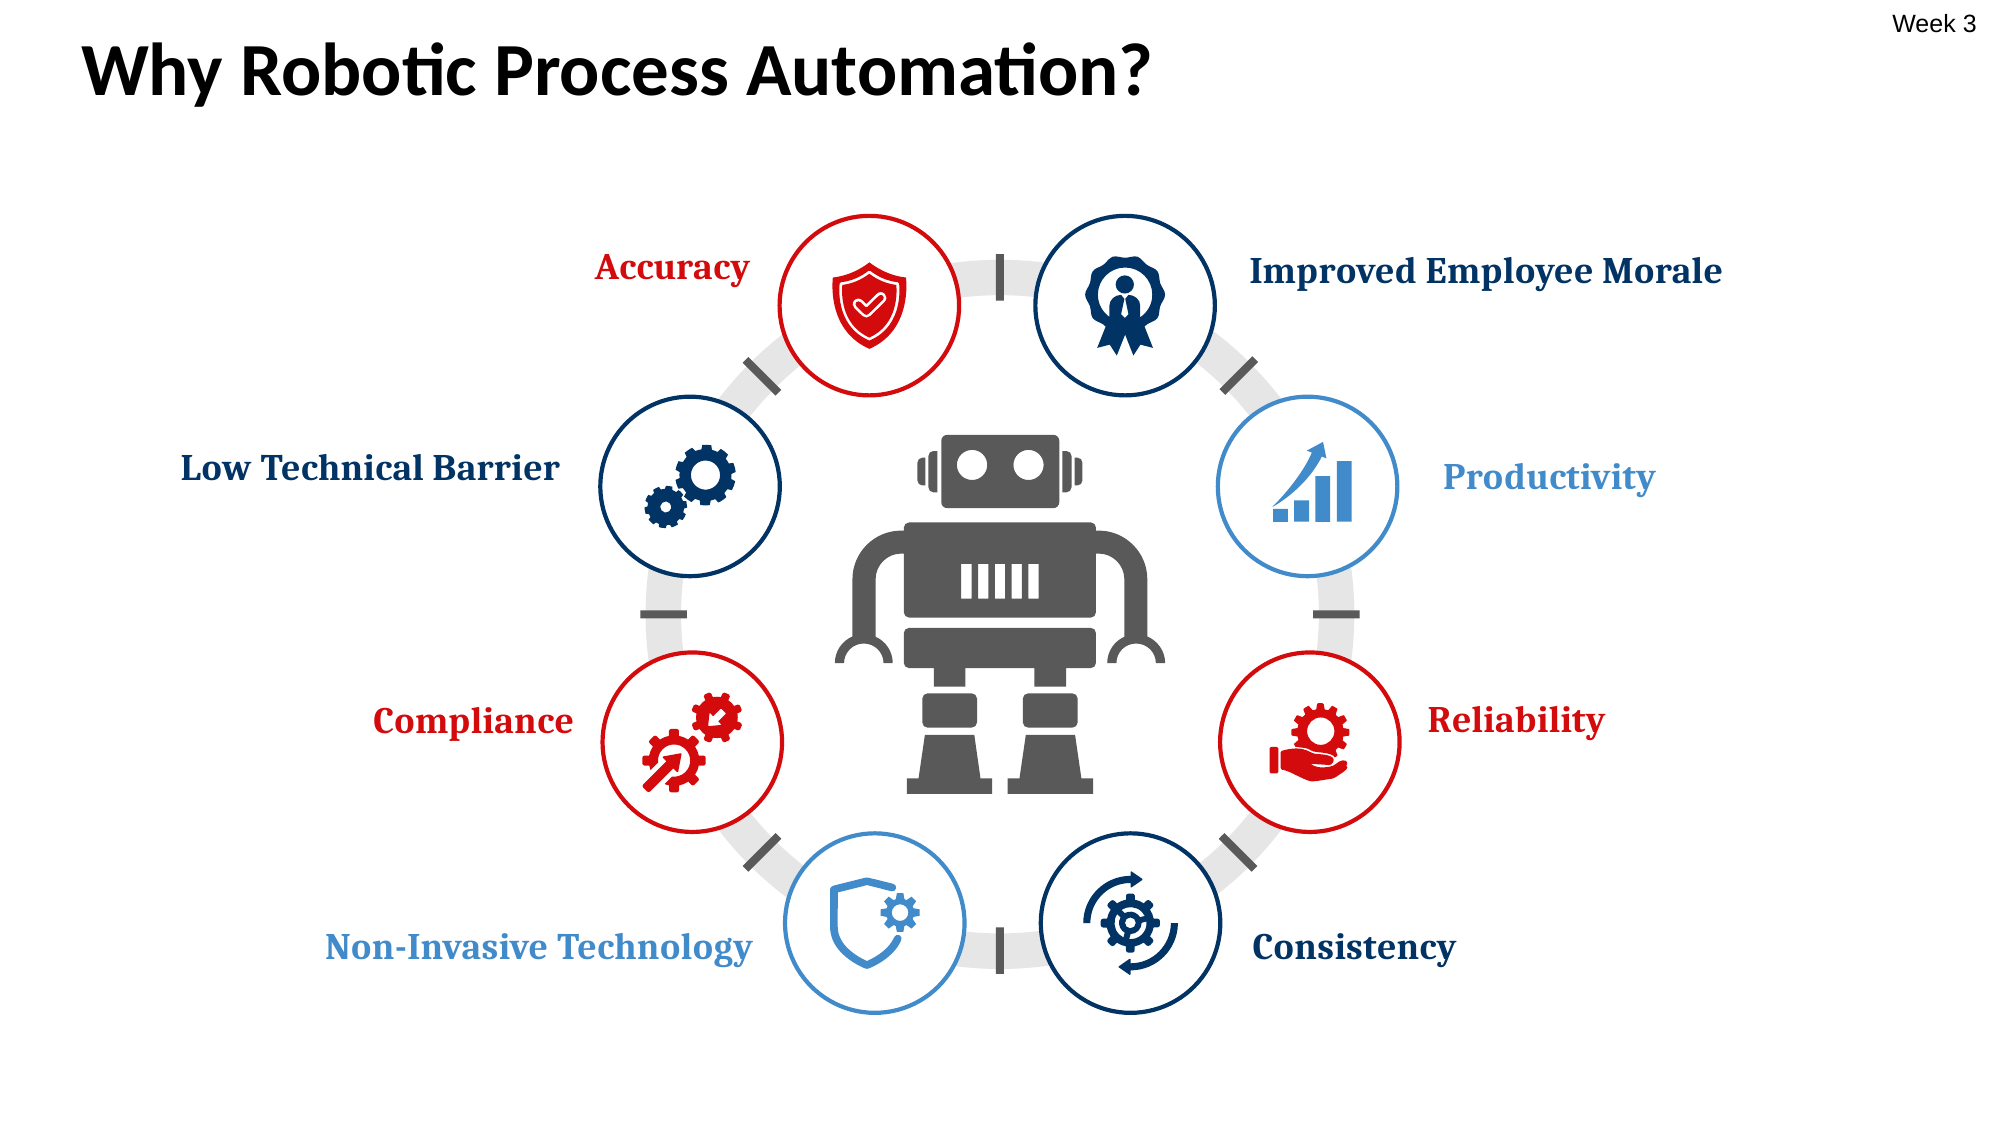

# Why Robotic Process Automation?
Week 3

Accuracy
Low Technical Barrier
Compliance
Non-Invasive Technology
Improved Employee Morale
Productivity
Reliability
Consistency